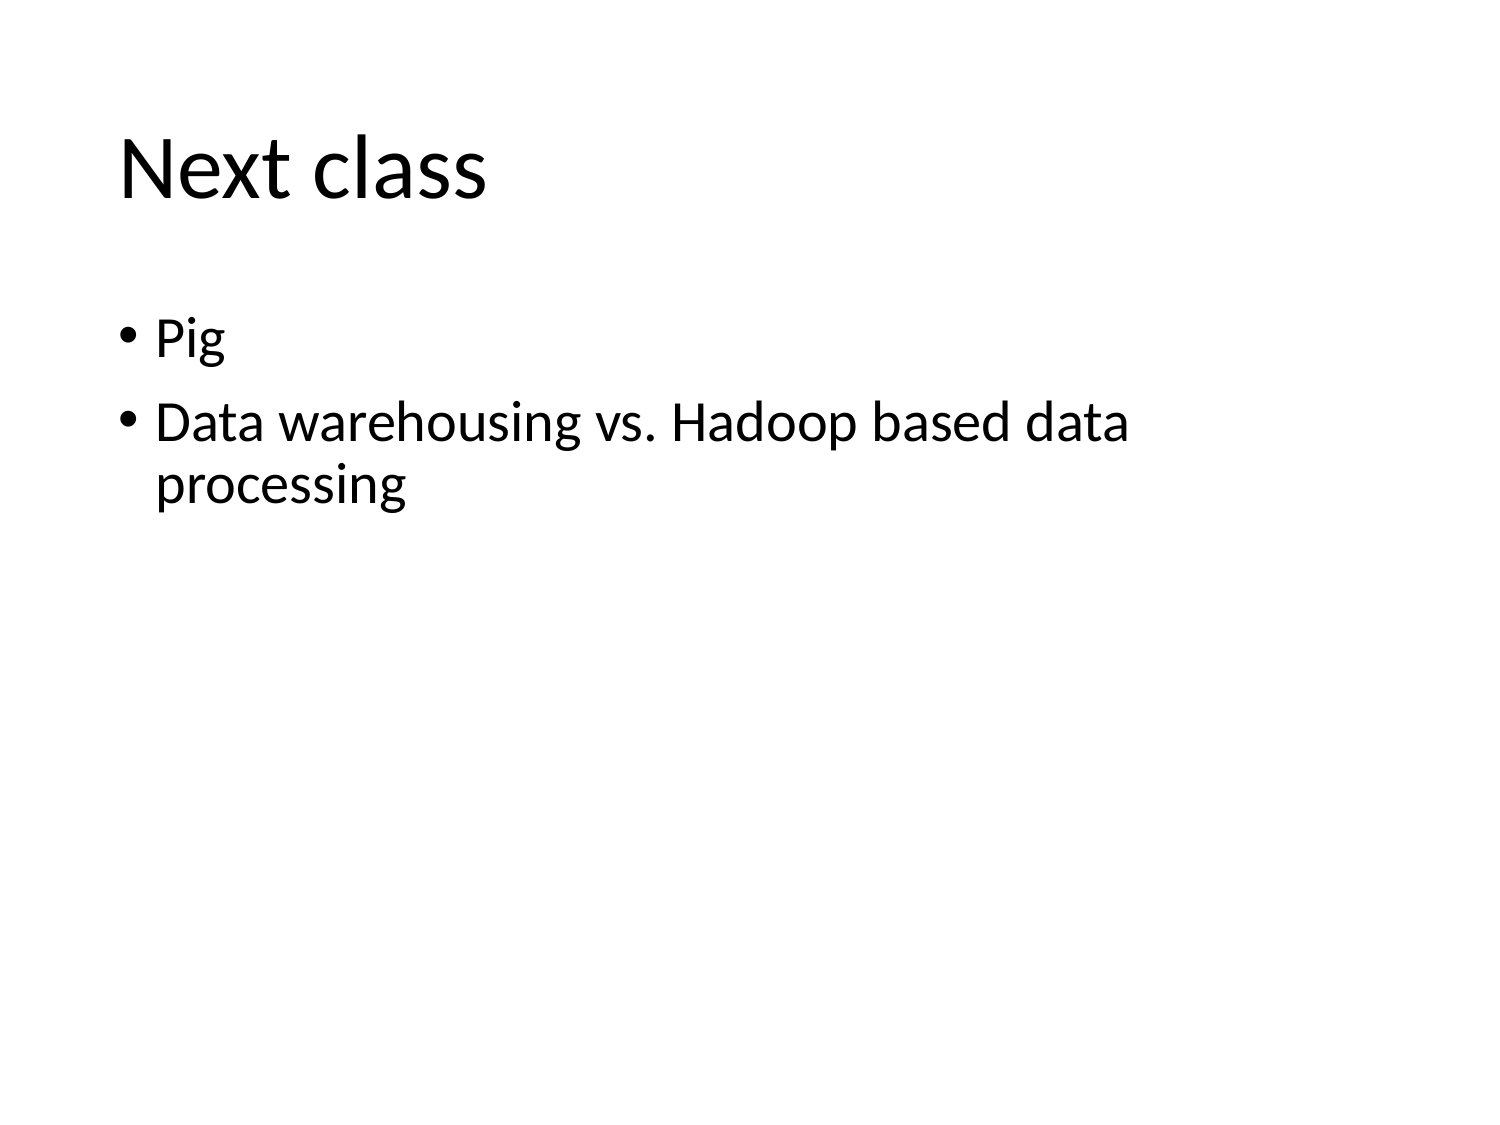

# Next class
Pig
Data warehousing vs. Hadoop based data processing